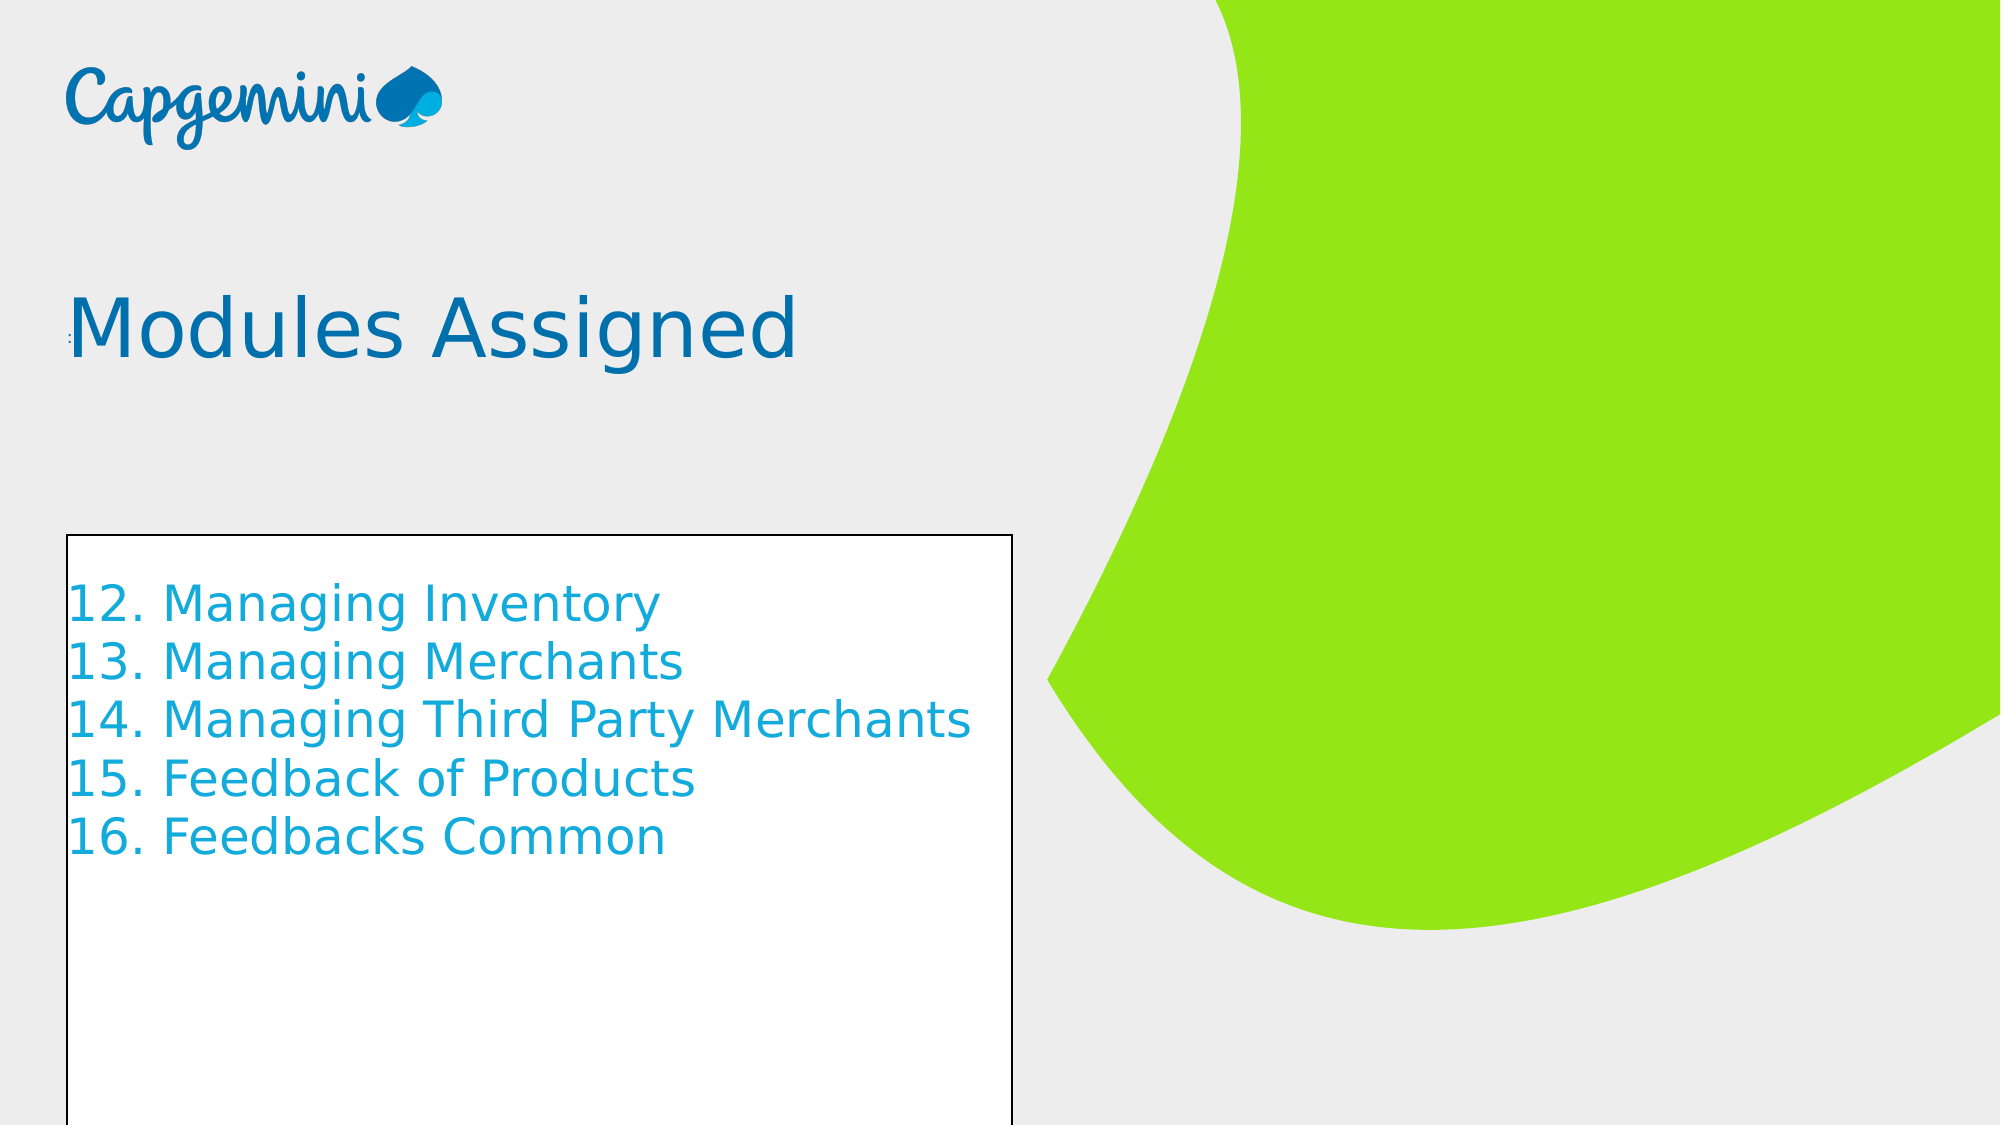

:
Modules Assigned

12. Managing Inventory
13. Managing Merchants
14. Managing Third Party Merchants
15. Feedback of Products
16. Feedbacks Common